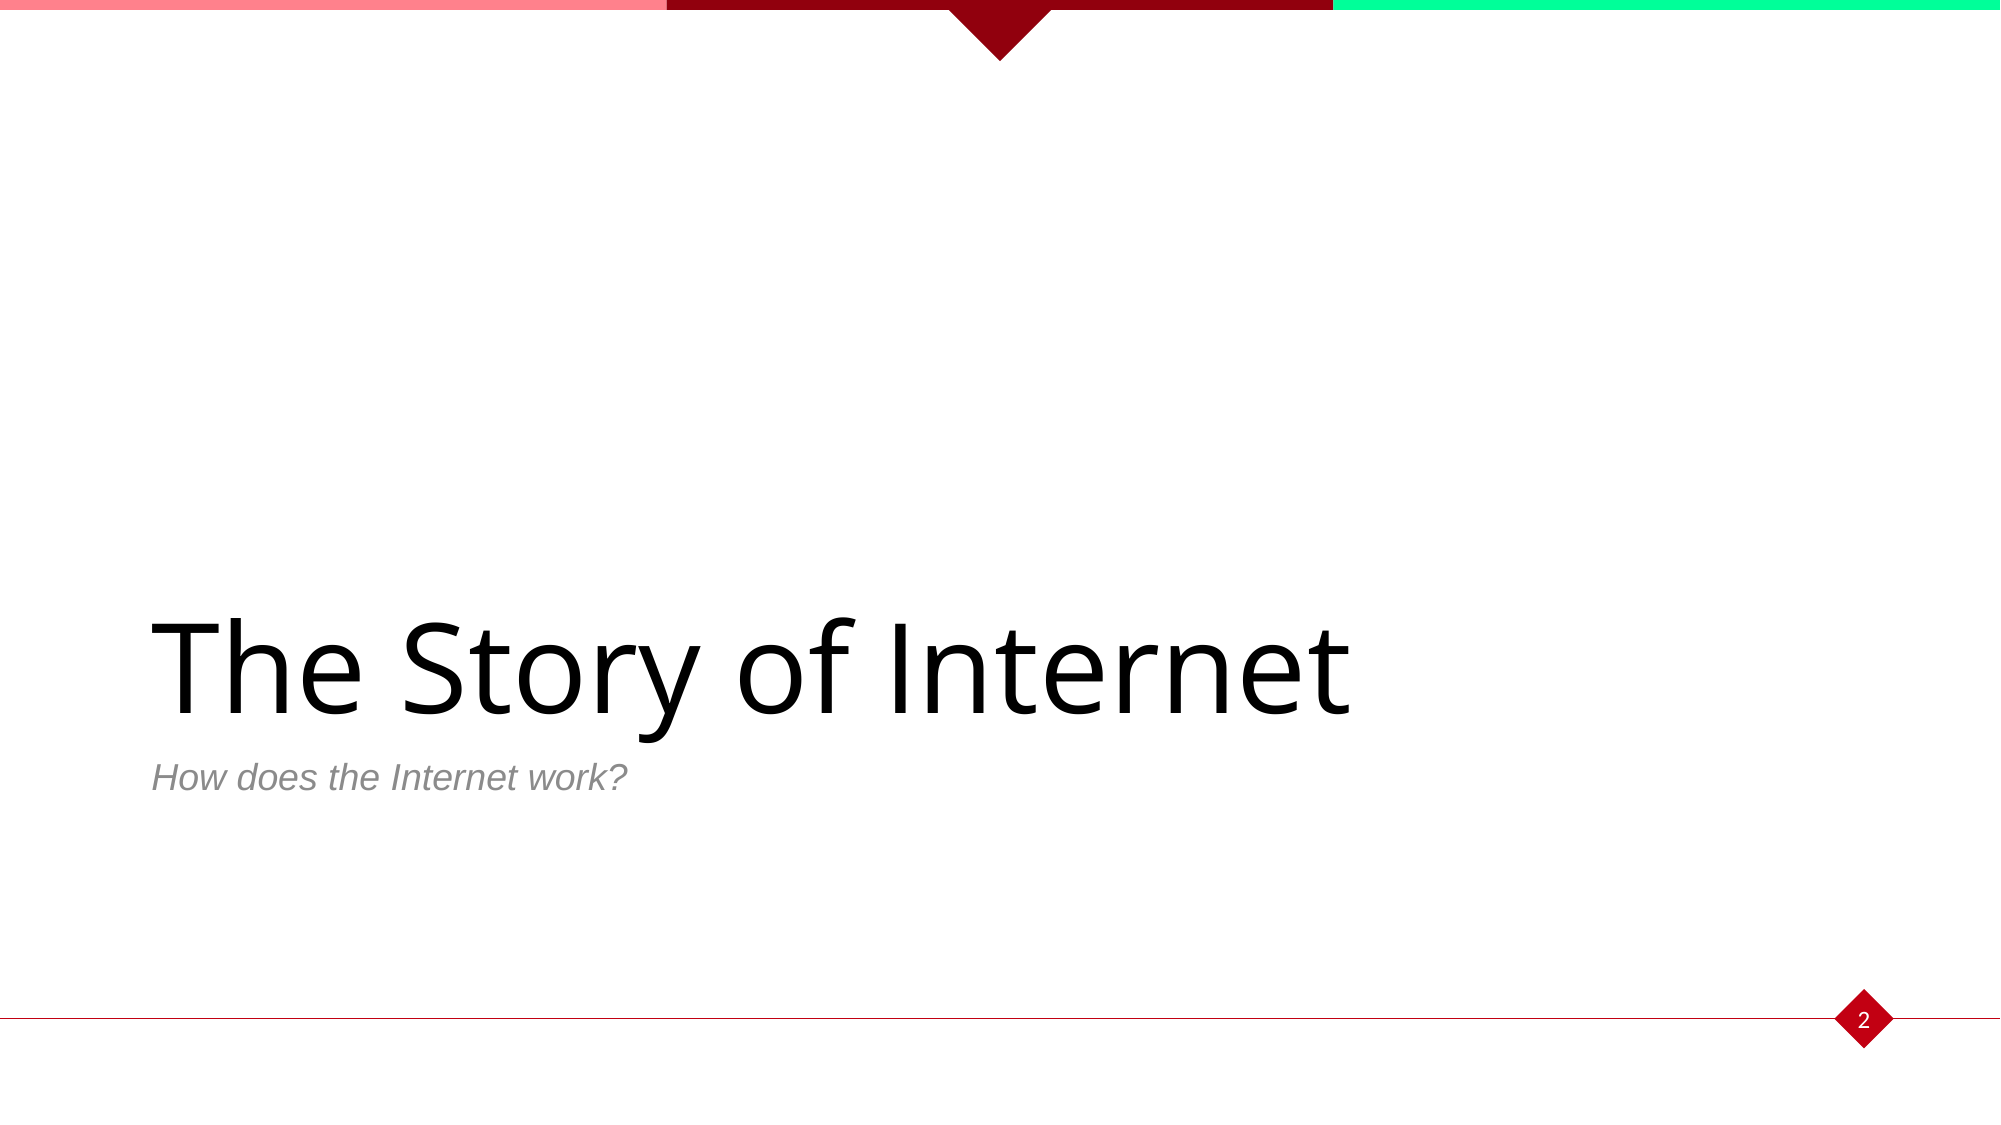

# The Story of Internet
How does the Internet work?